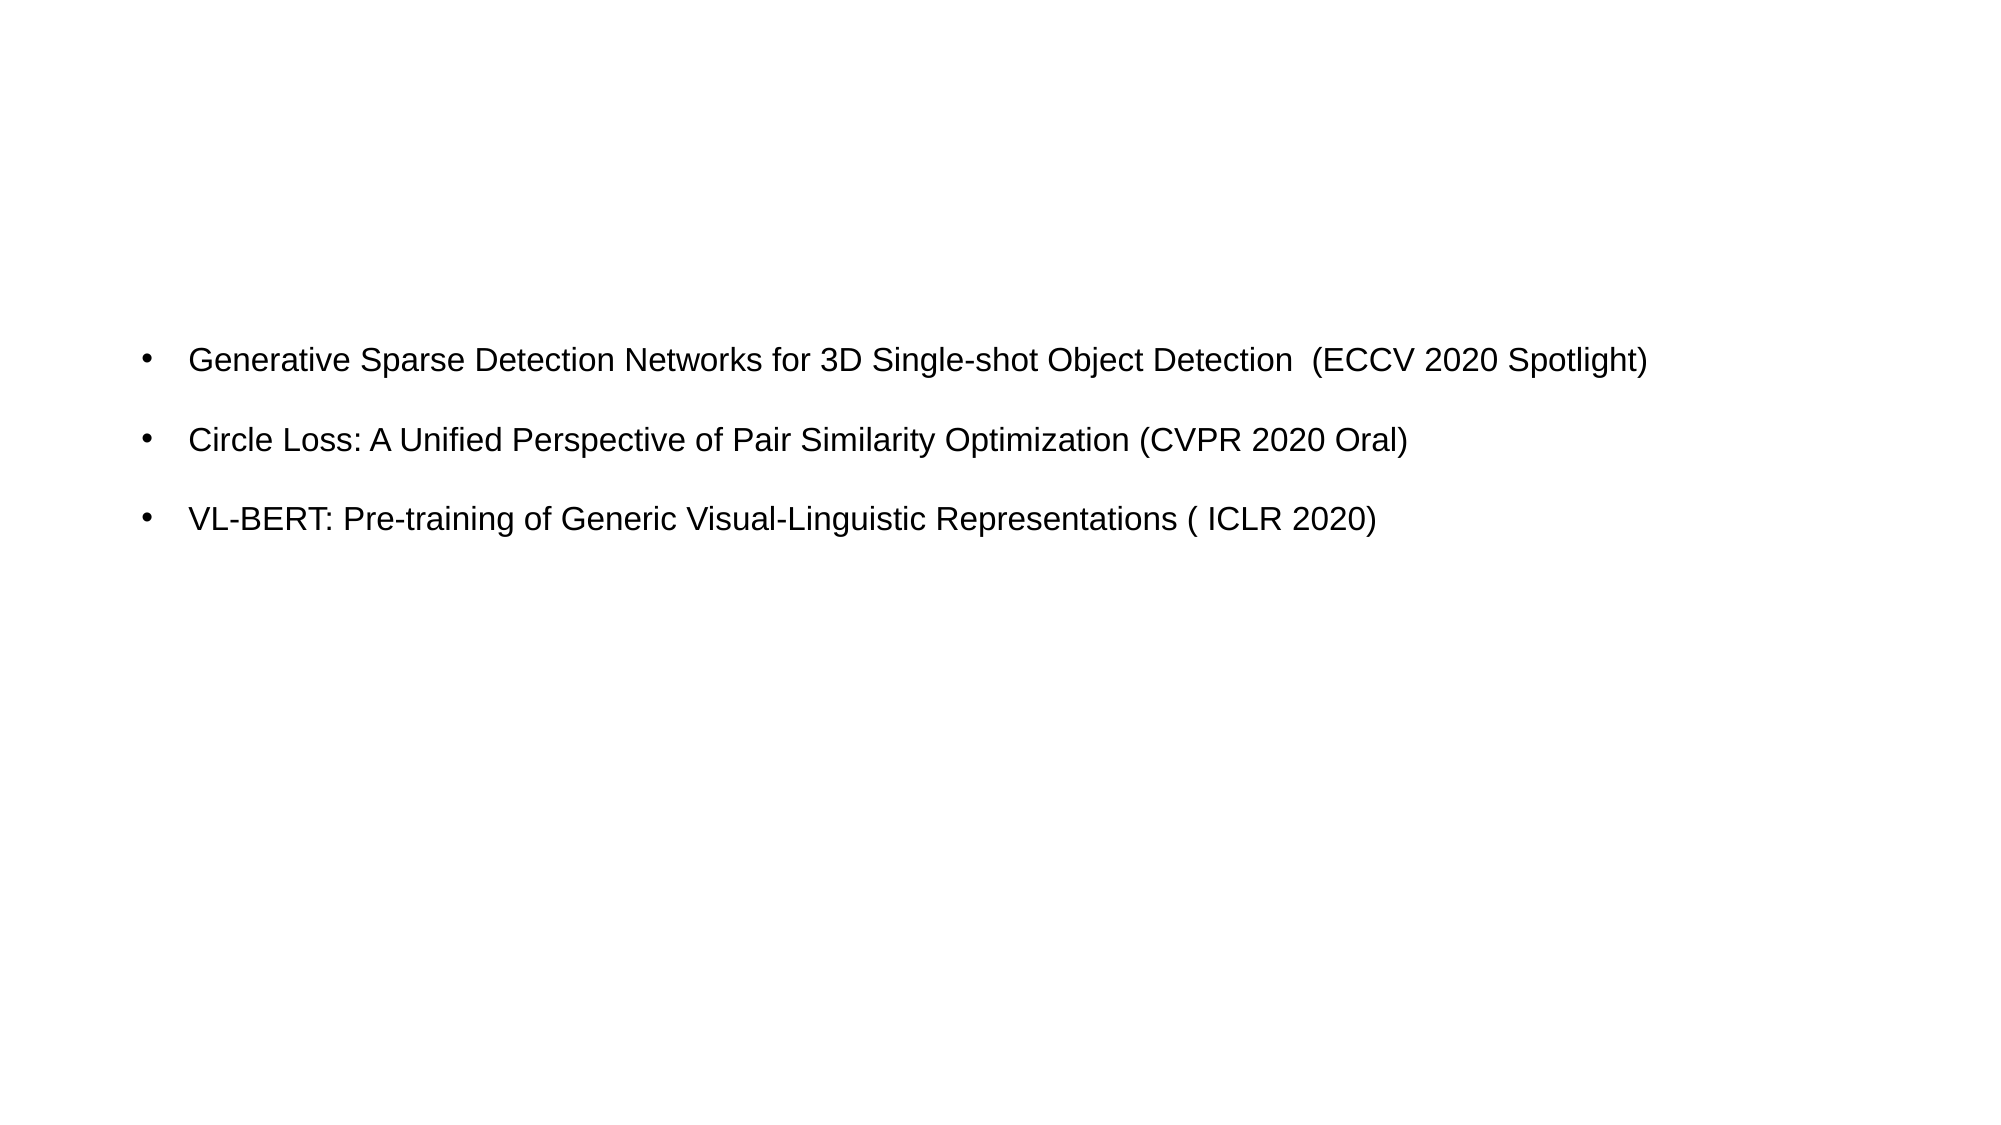

Generative Sparse Detection Networks for 3D Single-shot Object Detection  (ECCV 2020 Spotlight)

Circle Loss: A Unified Perspective of Pair Similarity Optimization (CVPR 2020 Oral)

VL-BERT: Pre-training of Generic Visual-Linguistic Representations ( ICLR 2020)